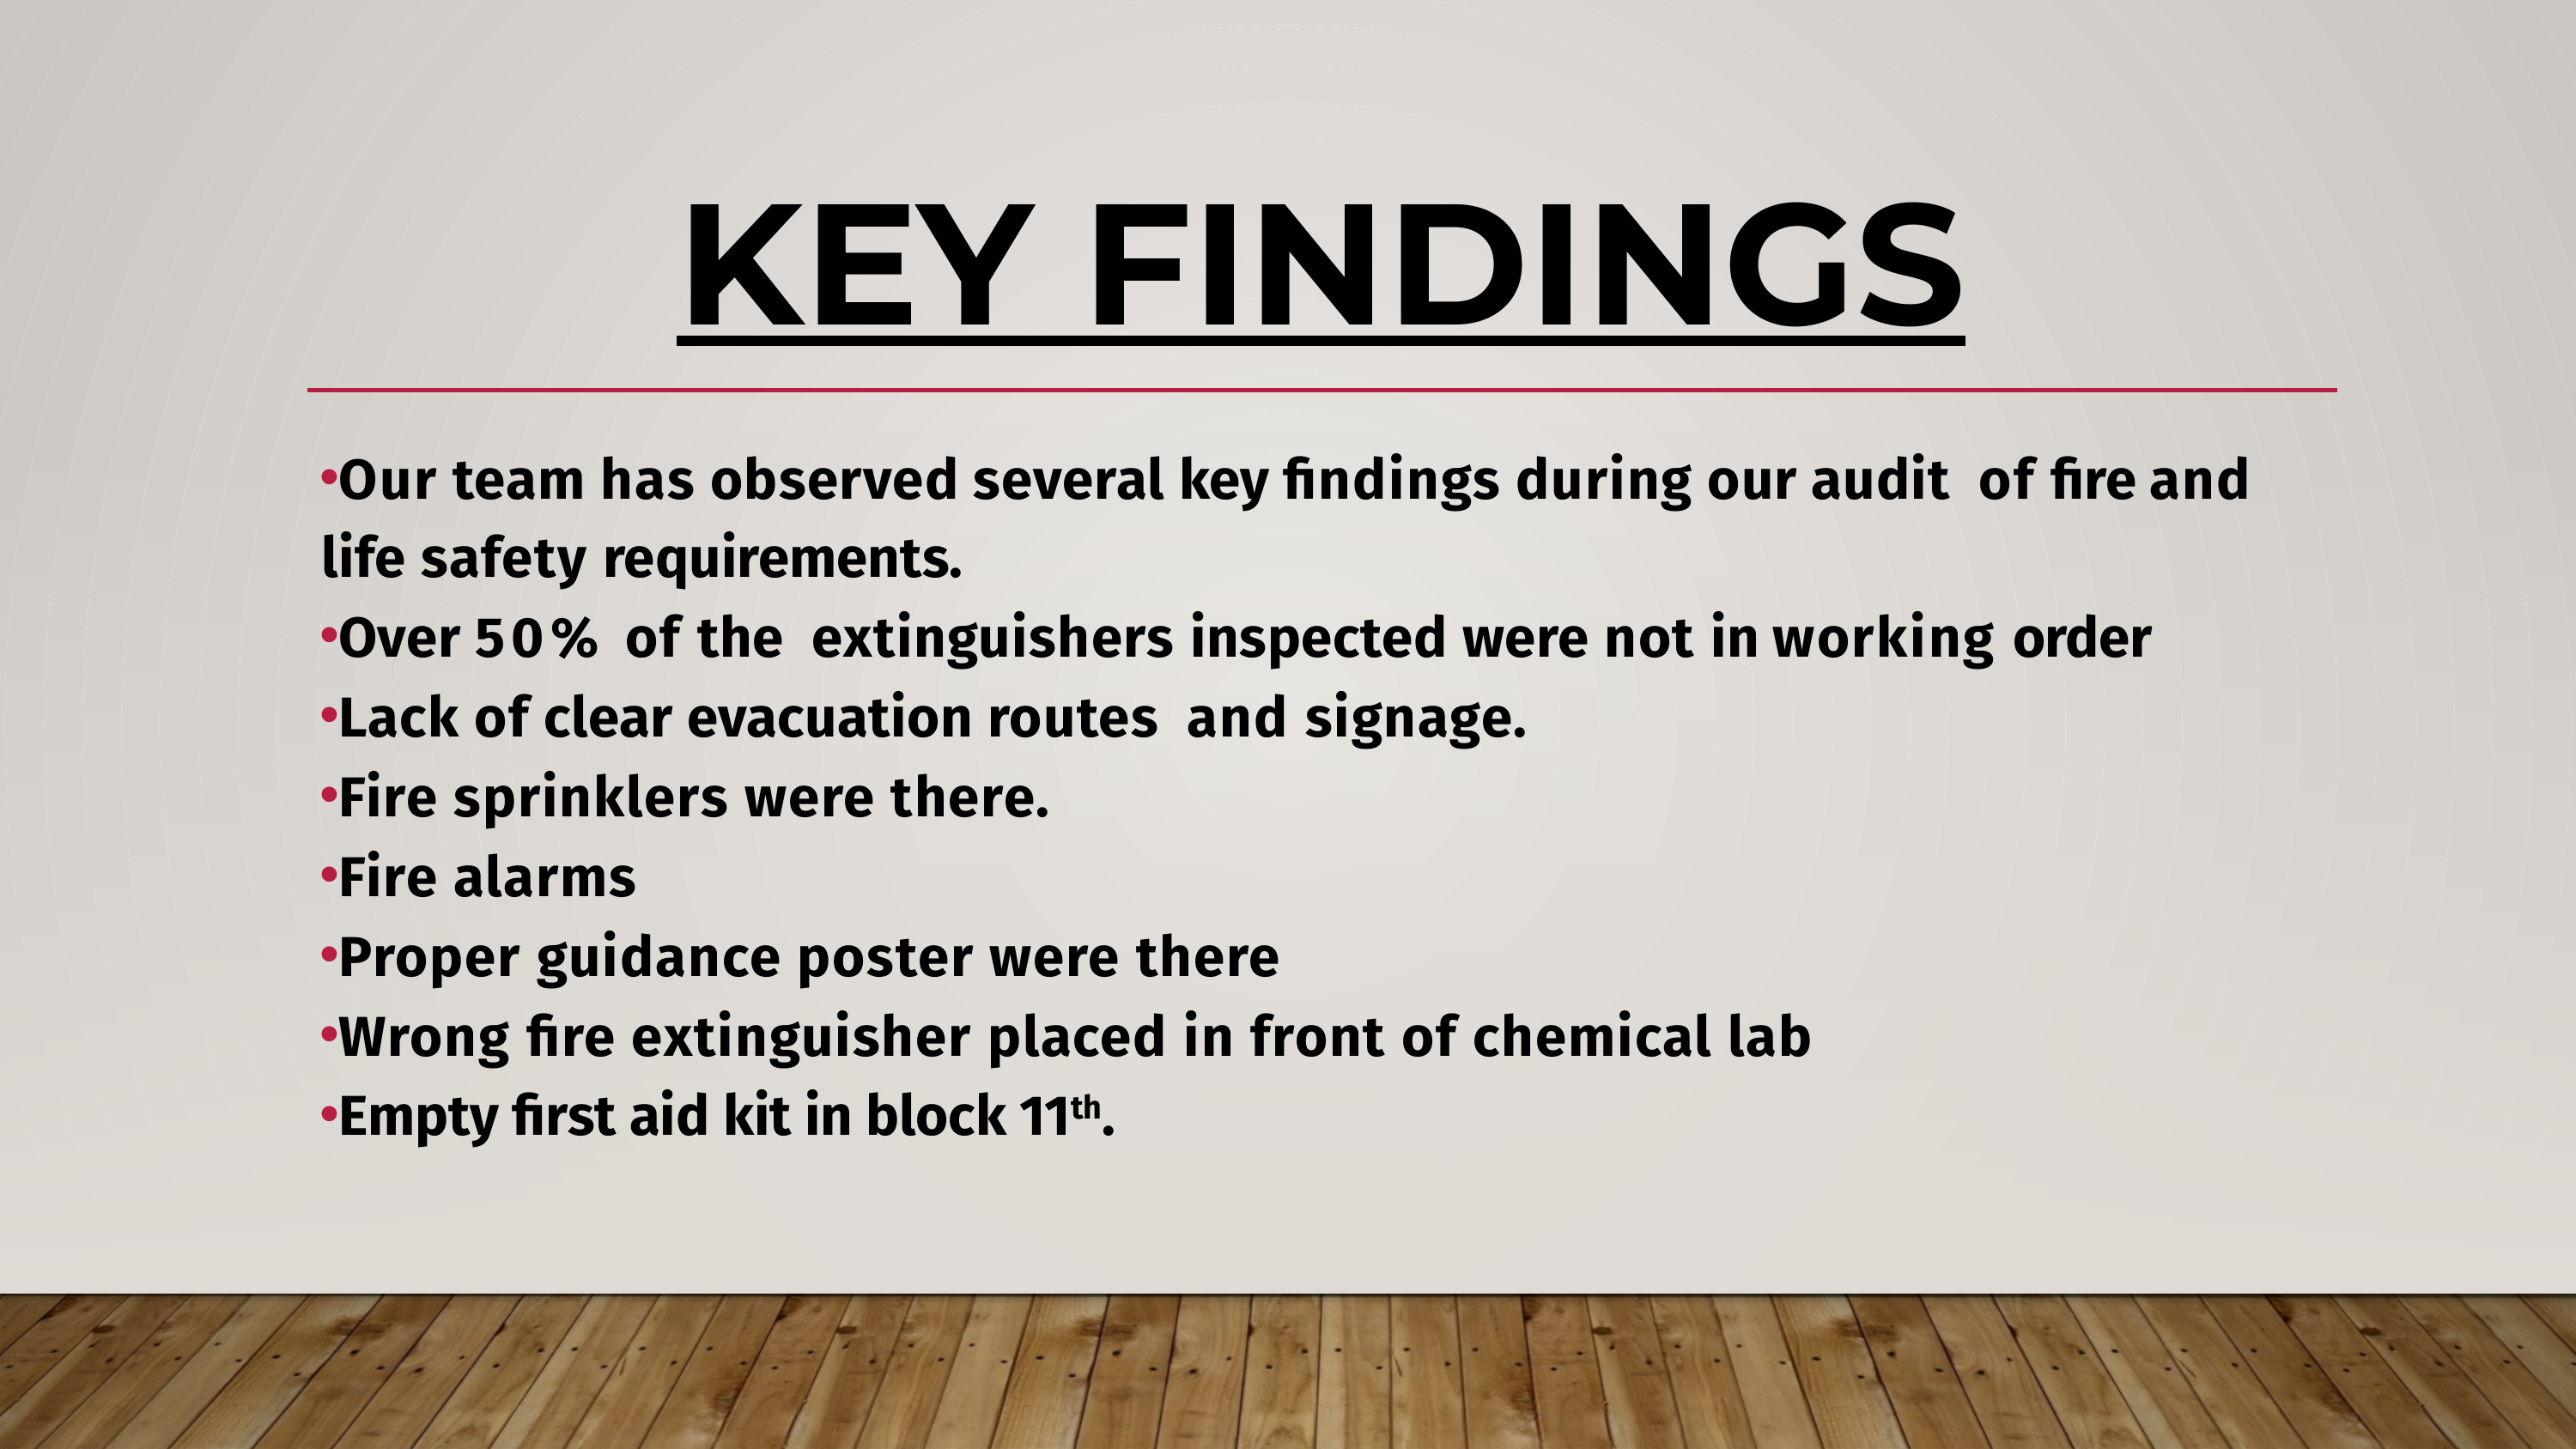

# KEY FINDINGS
Our team has observed several key findings during our audit  of fire and life safety requirements.
Over 50% of the  extinguishers inspected were not in working order
Lack of clear evacuation routes  and signage.
Fire sprinklers were there.
Fire alarms
Proper guidance poster were there
Wrong fire extinguisher placed in front of chemical lab
Empty first aid kit in block 11th.